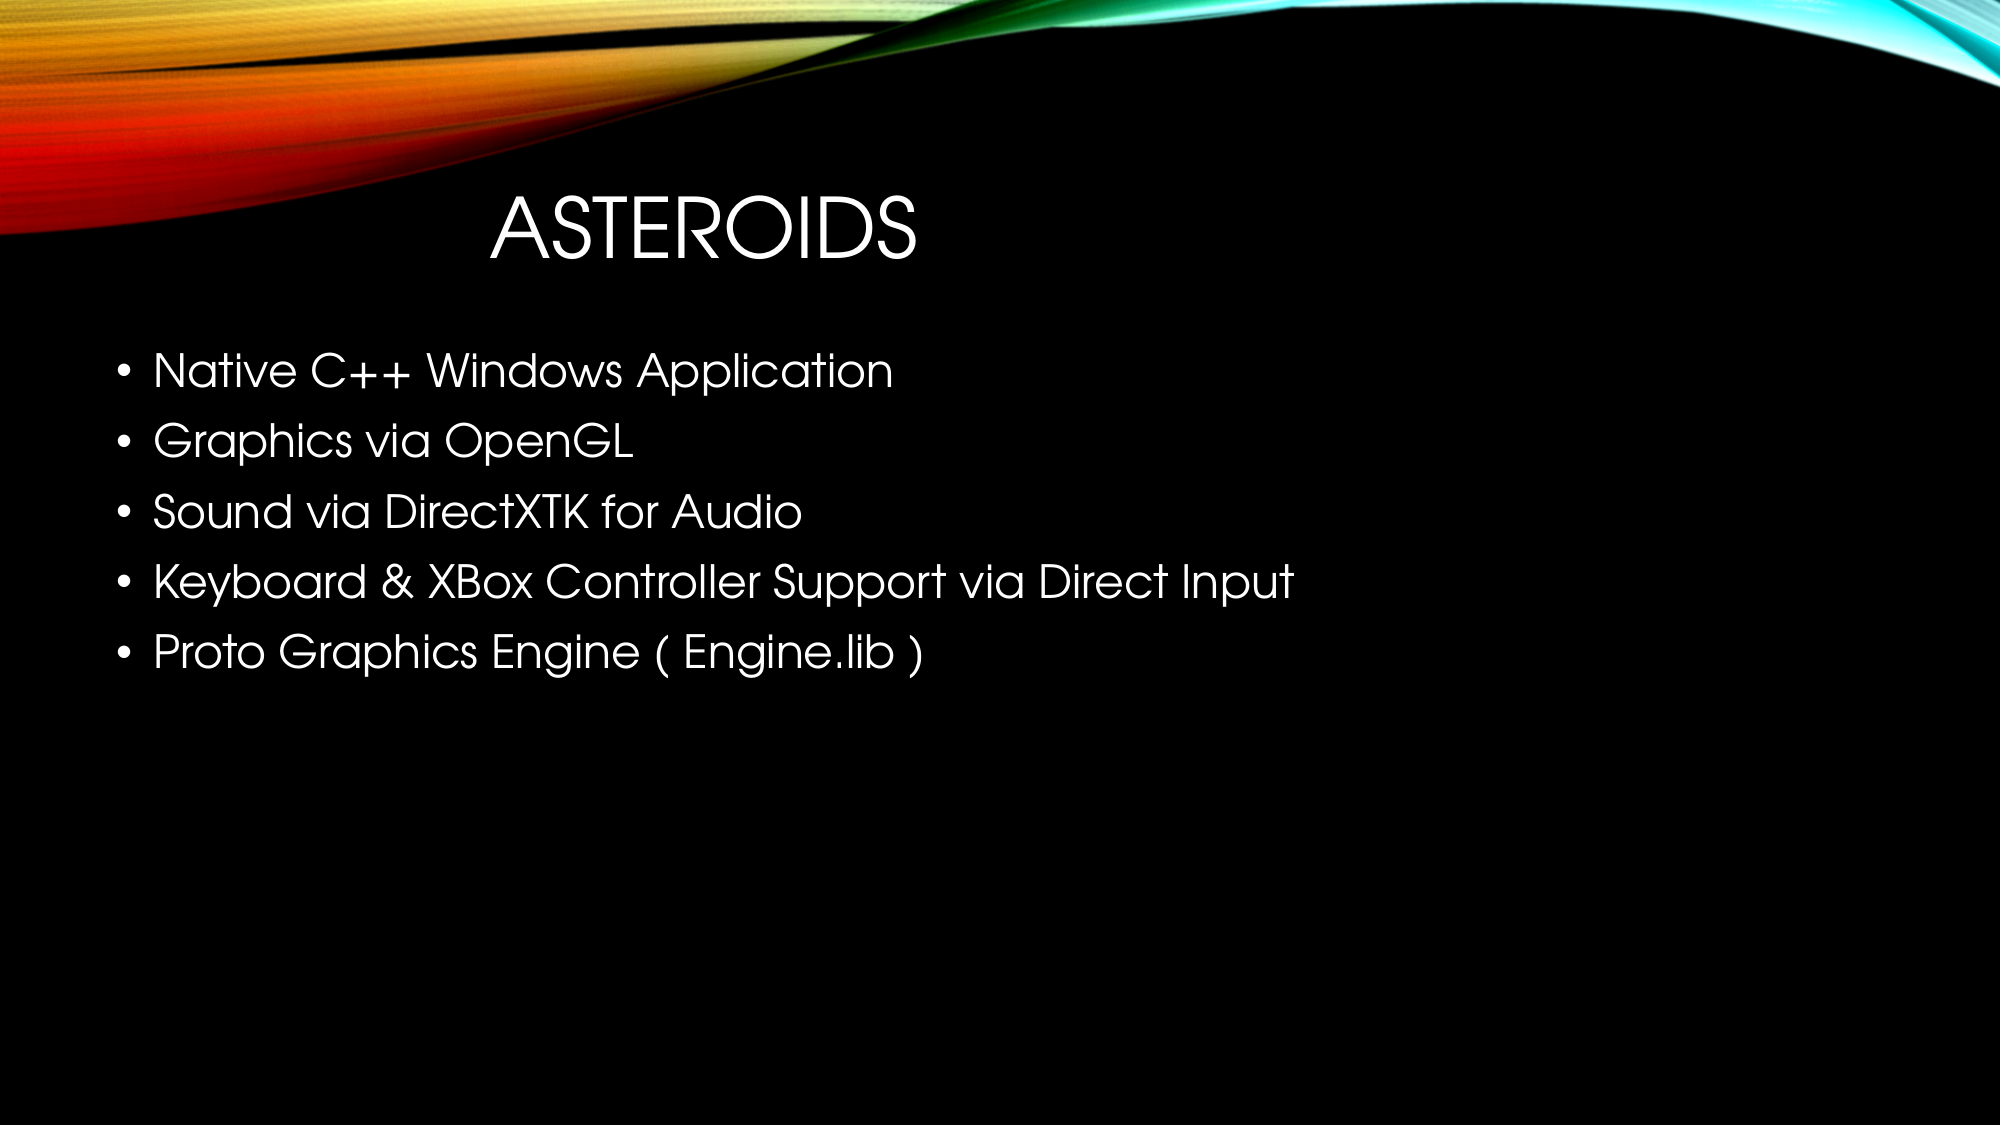

# Asteroids

Native C++ Windows Application
Graphics via OpenGL
Sound via DirectXTK for Audio
Keyboard & XBox Controller Support via Direct Input
Proto Graphics Engine ( Engine.lib )